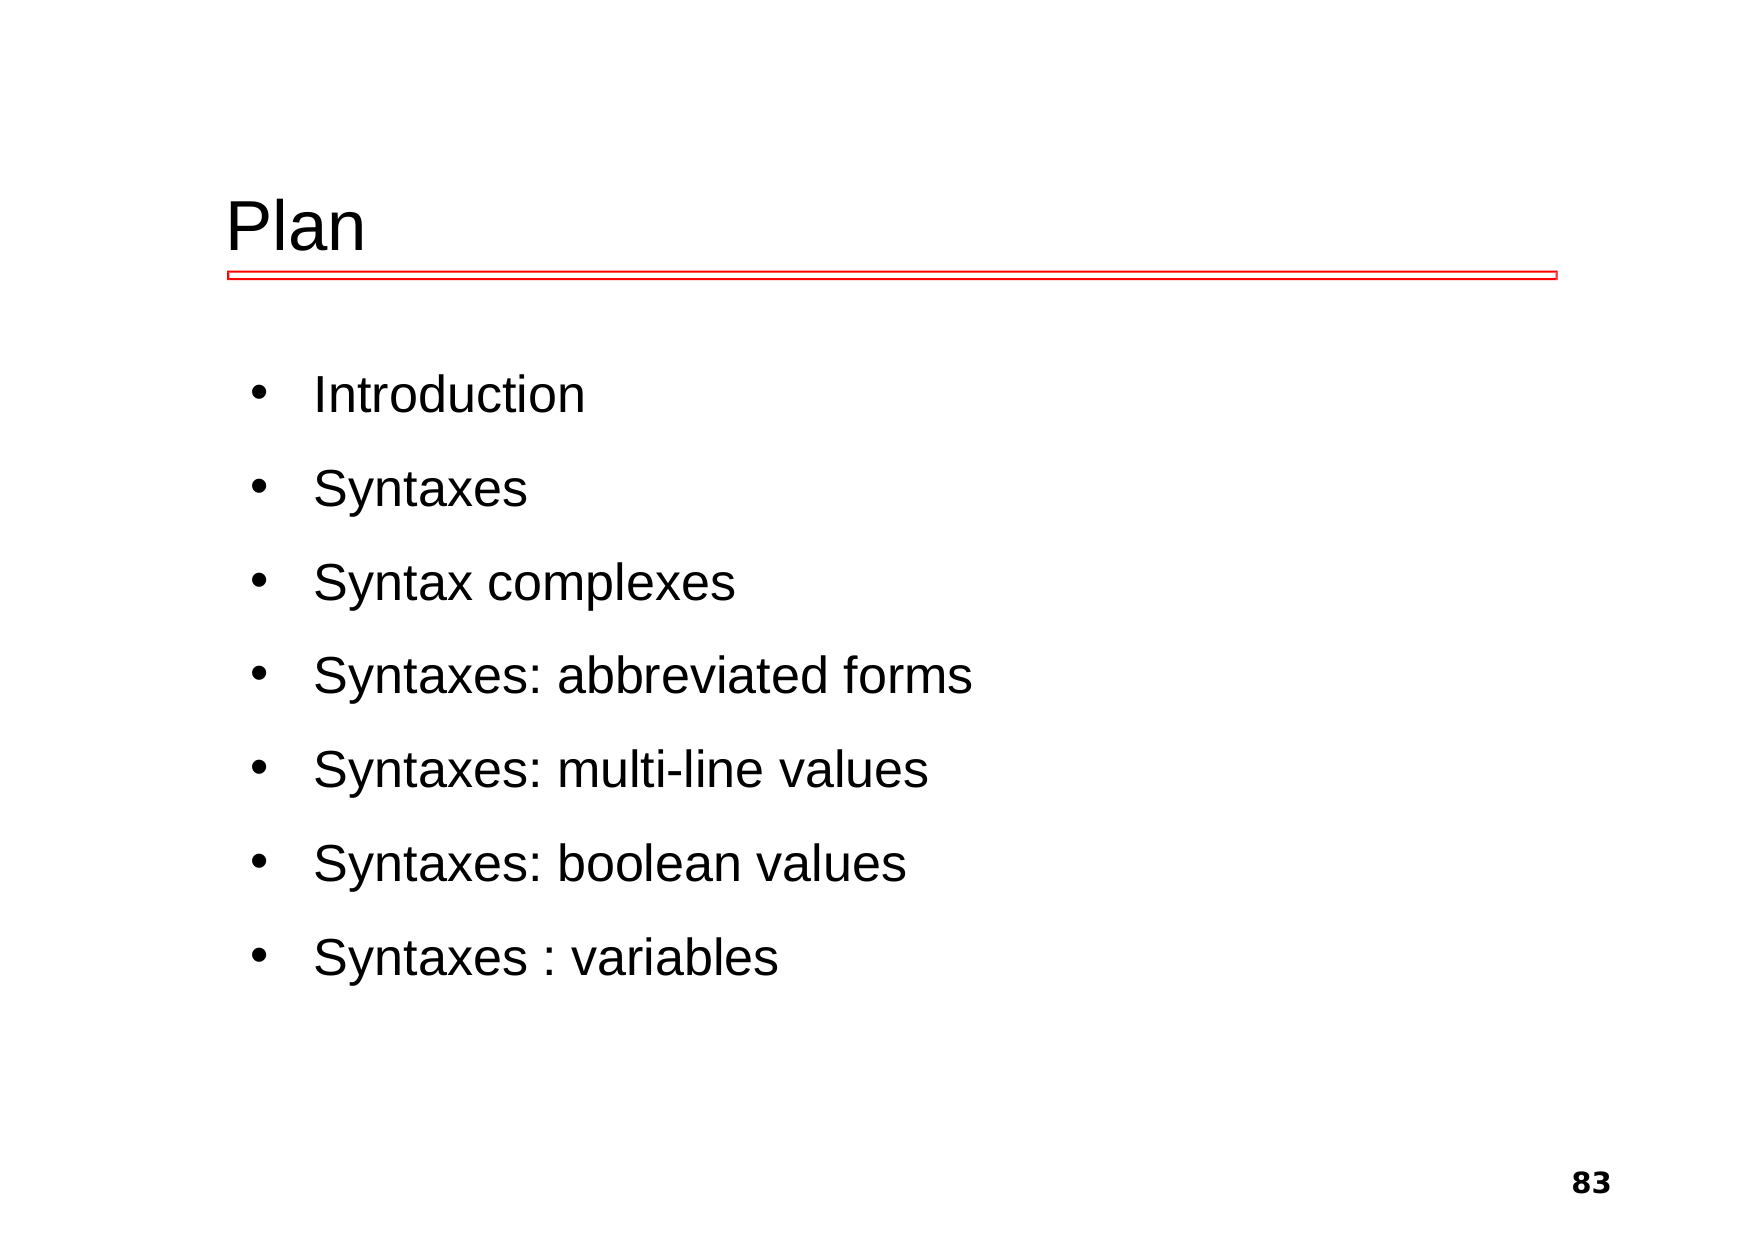

# Plan
Introduction
Syntaxes
Syntax complexes
Syntaxes: abbreviated forms
Syntaxes: multi-line values
Syntaxes: boolean values
Syntaxes : variables
83